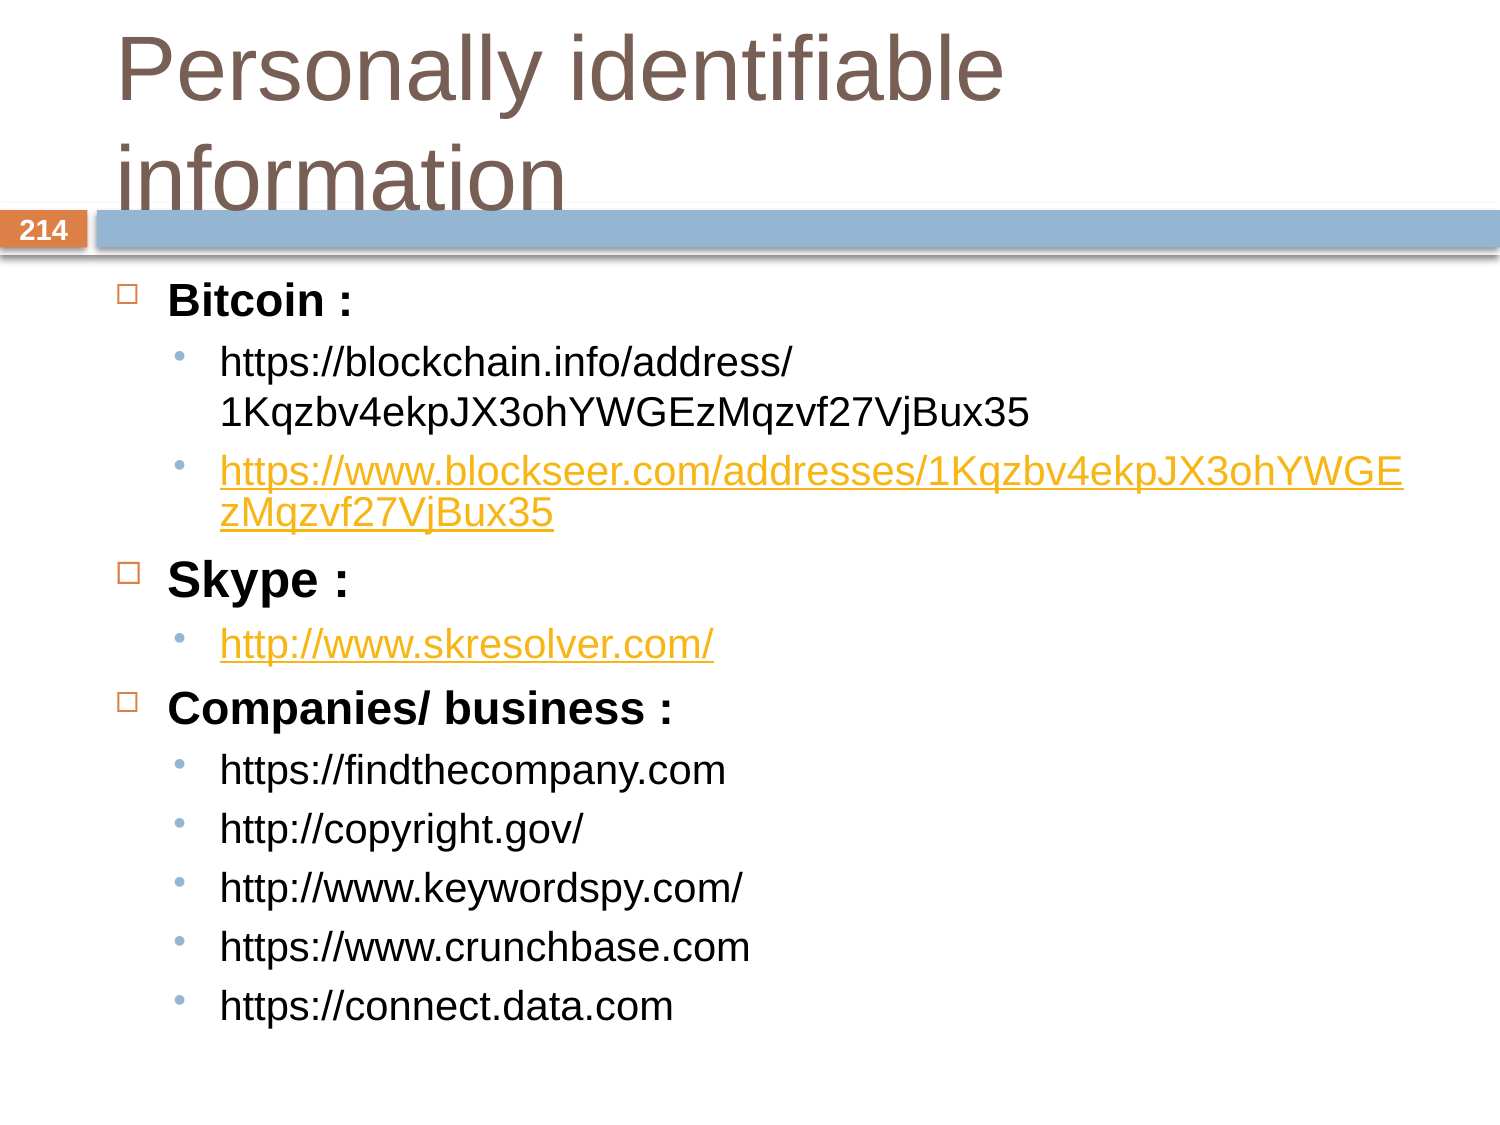

# Personally identifiable information
214
Bitcoin :
https://blockchain.info/address/1Kqzbv4ekpJX3ohYWGEzMqzvf27VjBux35
https://www.blockseer.com/addresses/1Kqzbv4ekpJX3ohYWGEzMqzvf27VjBux35
Skype :
http://www.skresolver.com/
Companies/ business :
https://findthecompany.com
http://copyright.gov/
http://www.keywordspy.com/
https://www.crunchbase.com
https://connect.data.com